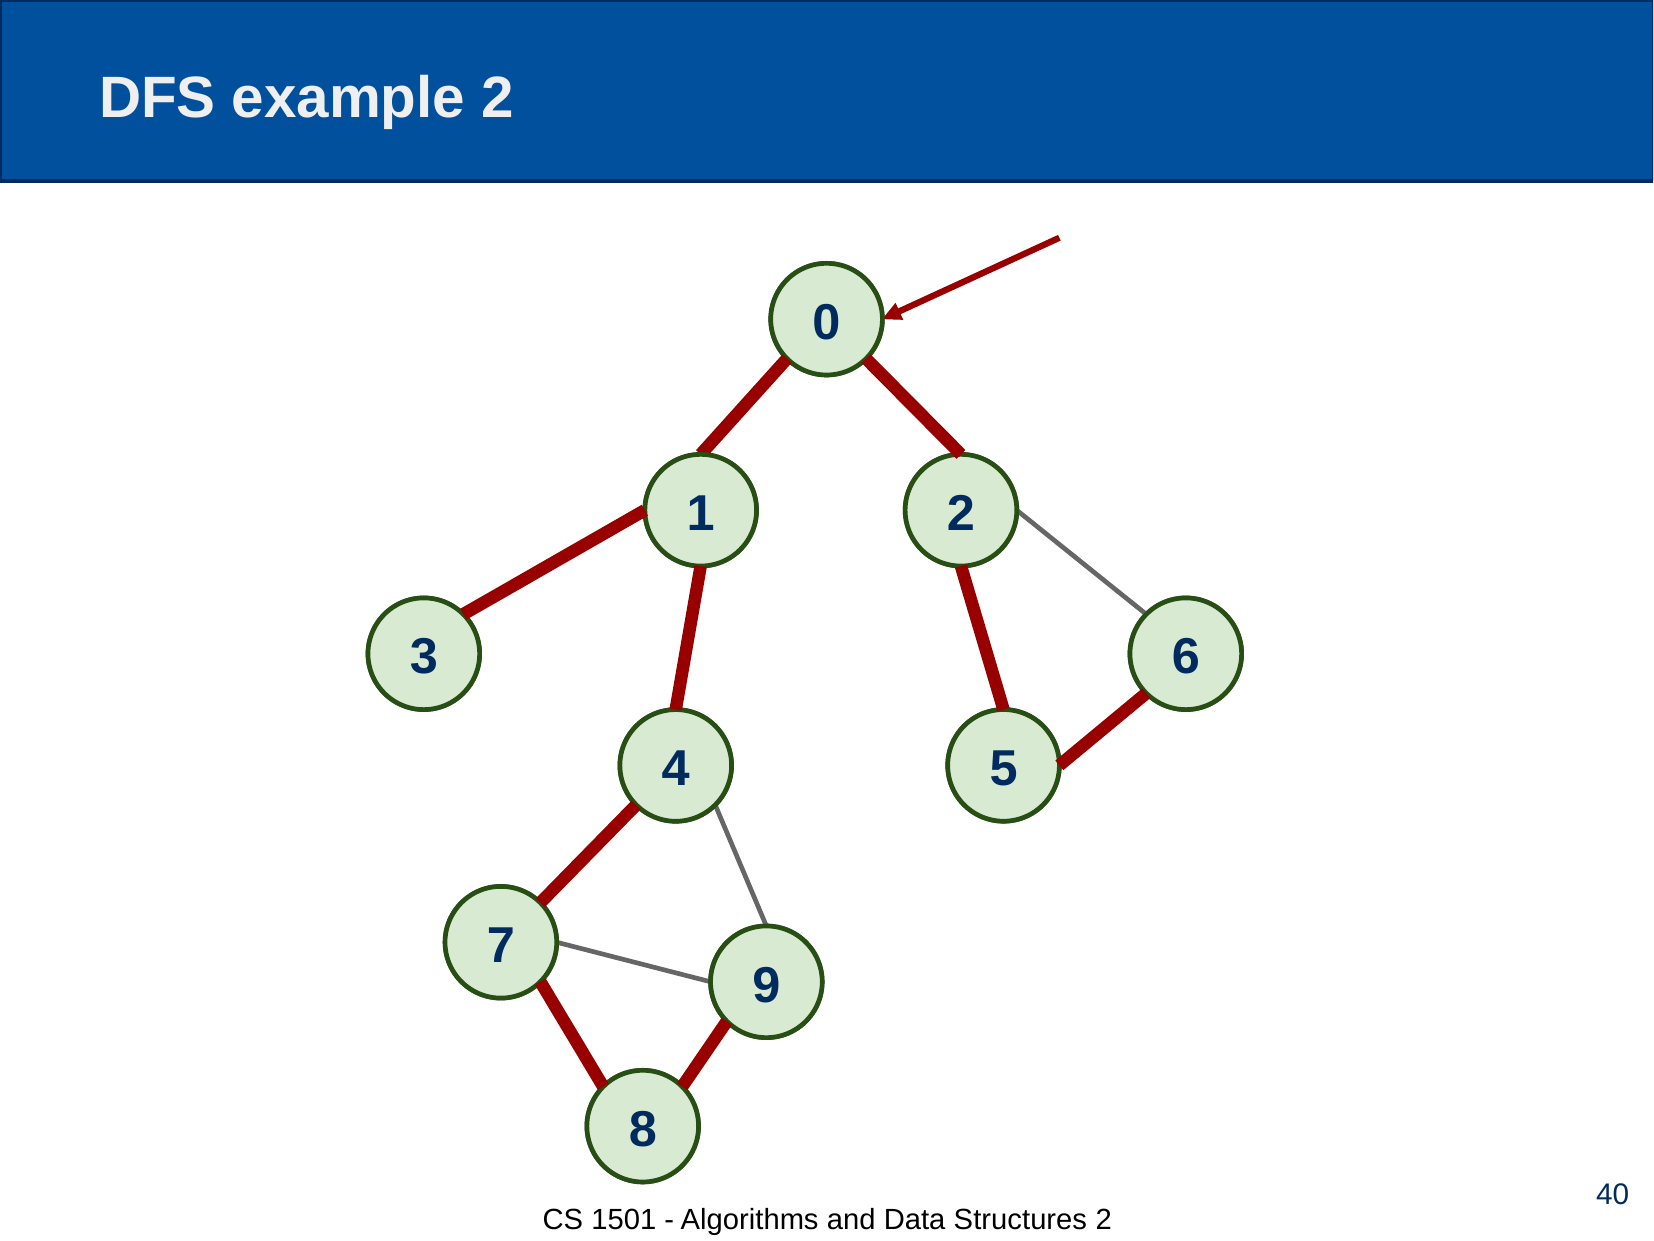

# DFS example 2
0
0
2
1
2
1
3
5
4
3
6
6
4
5
7
7
9
9
8
8
40
CS 1501 - Algorithms and Data Structures 2